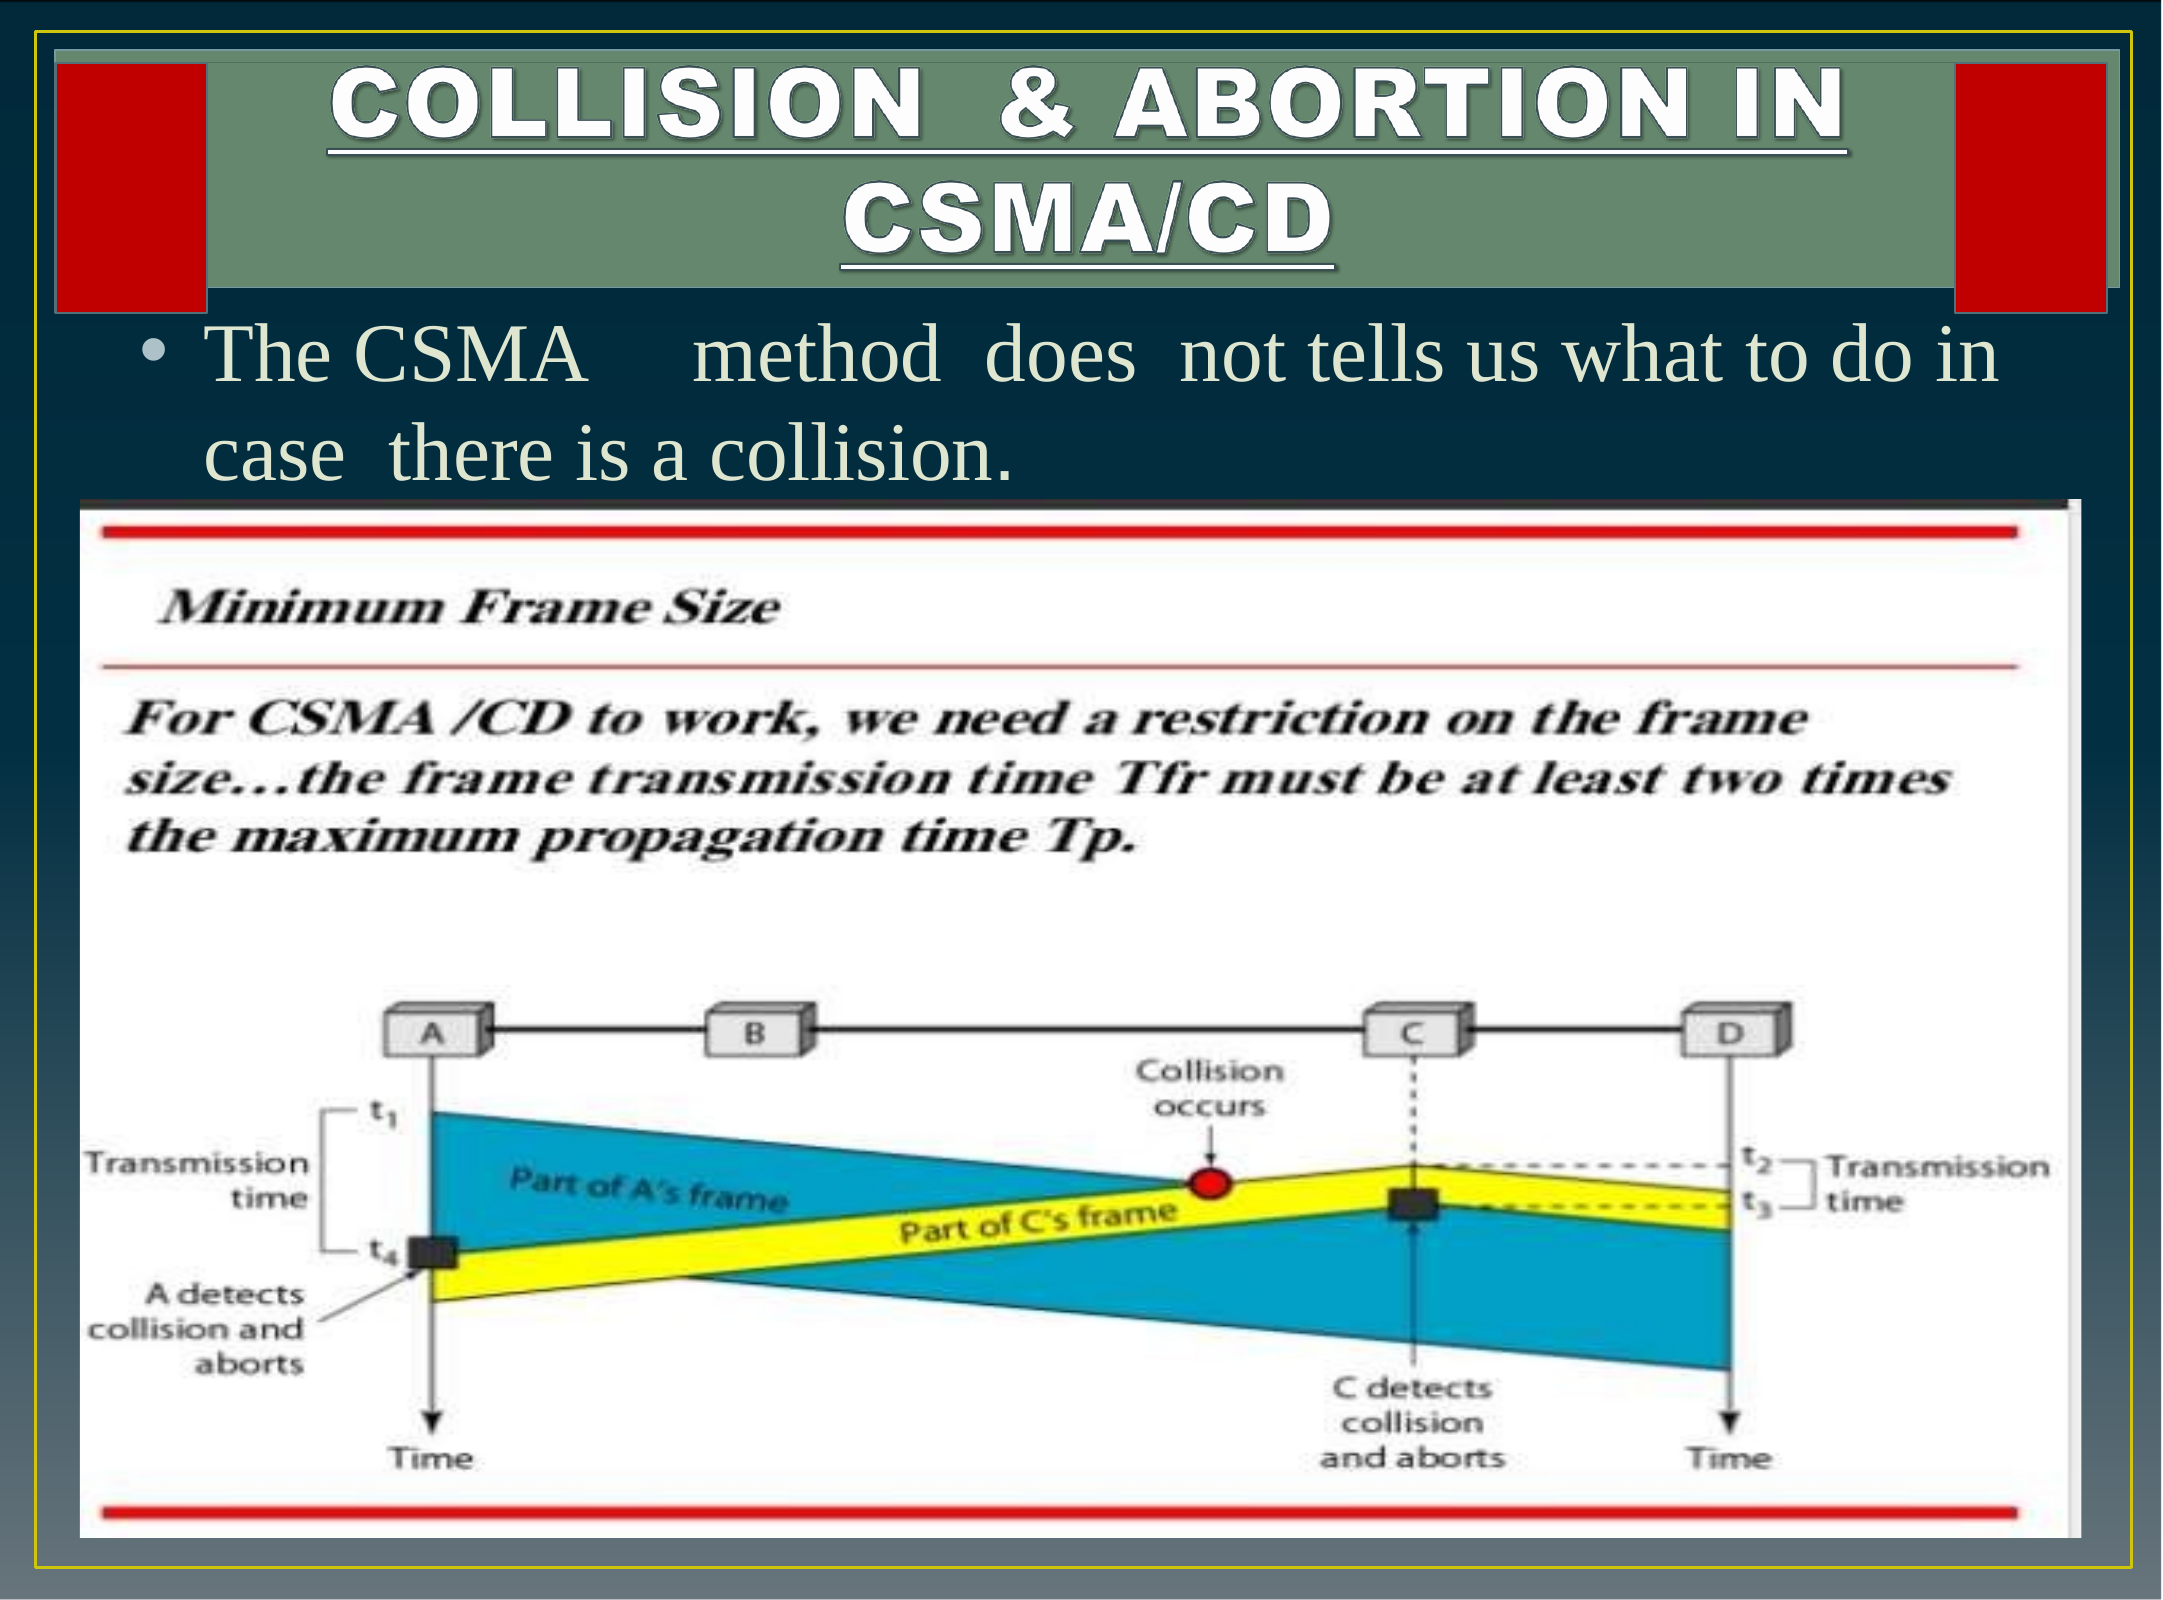

The CSMA	method	does	not tells us what to do in case  there is a collision.